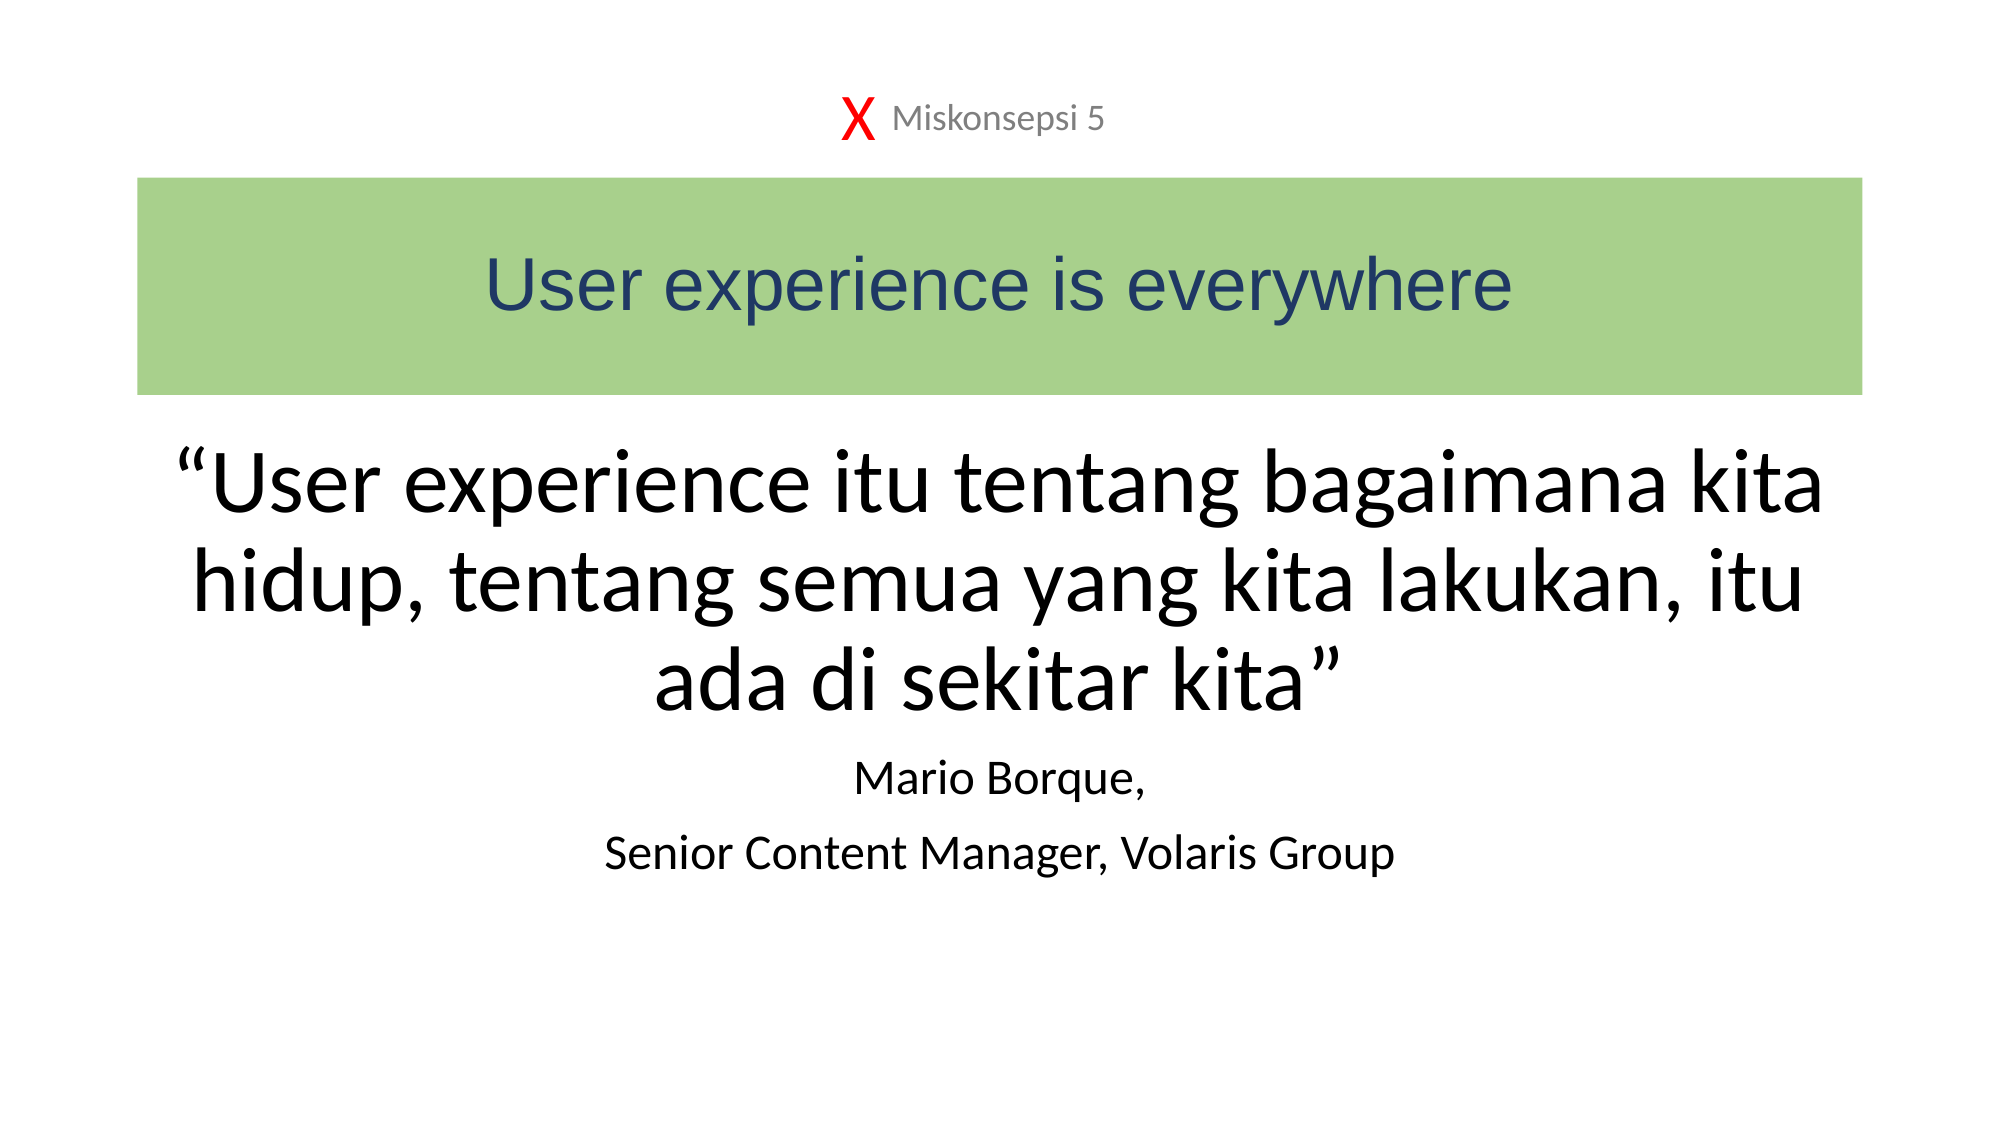

X
Miskonsepsi 5
# User experience is everywhere
“User experience itu tentang bagaimana kita hidup, tentang semua yang kita lakukan, itu ada di sekitar kita”
Mario Borque,
Senior Content Manager, Volaris Group